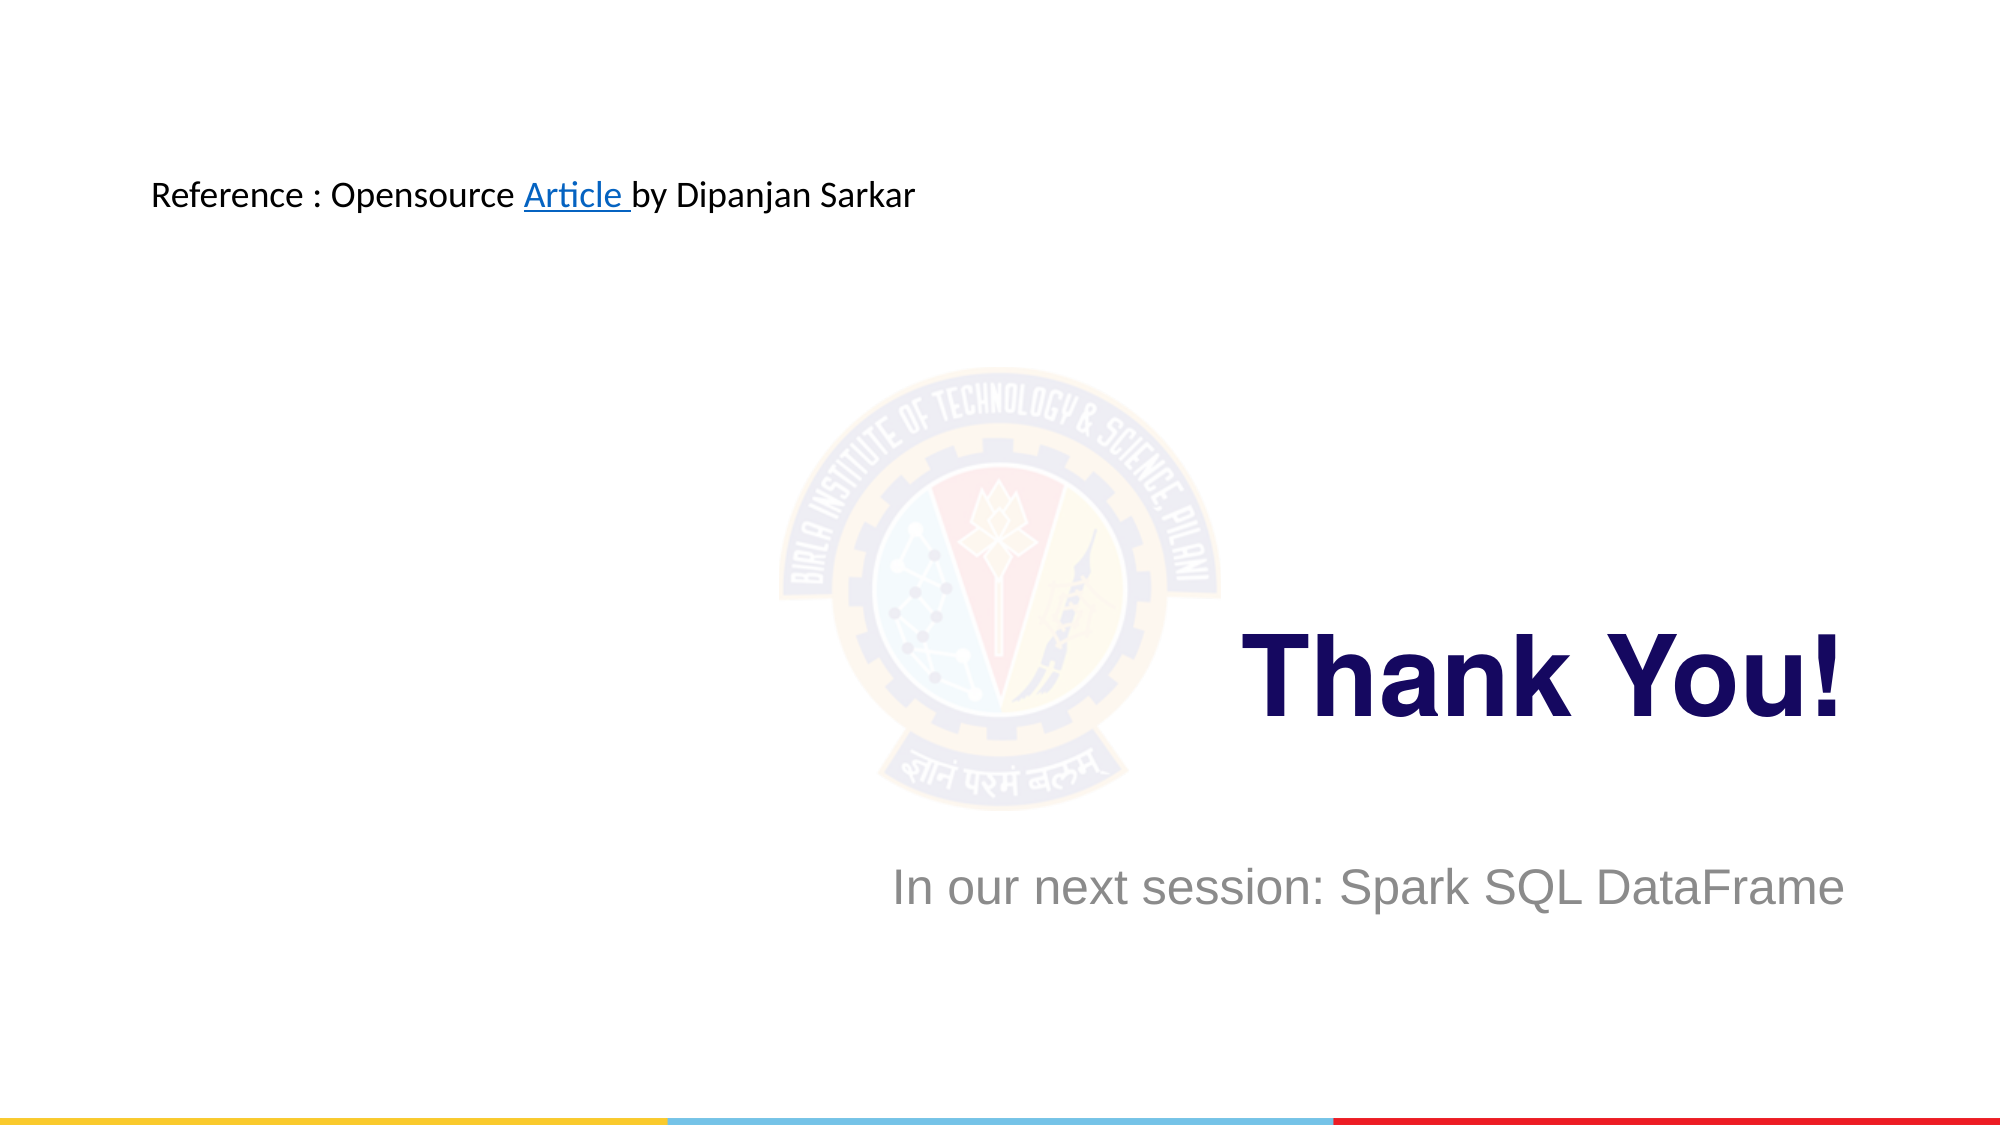

Reference : Opensource Article by Dipanjan Sarkar
# Thank You!
In our next session: Spark SQL DataFrame